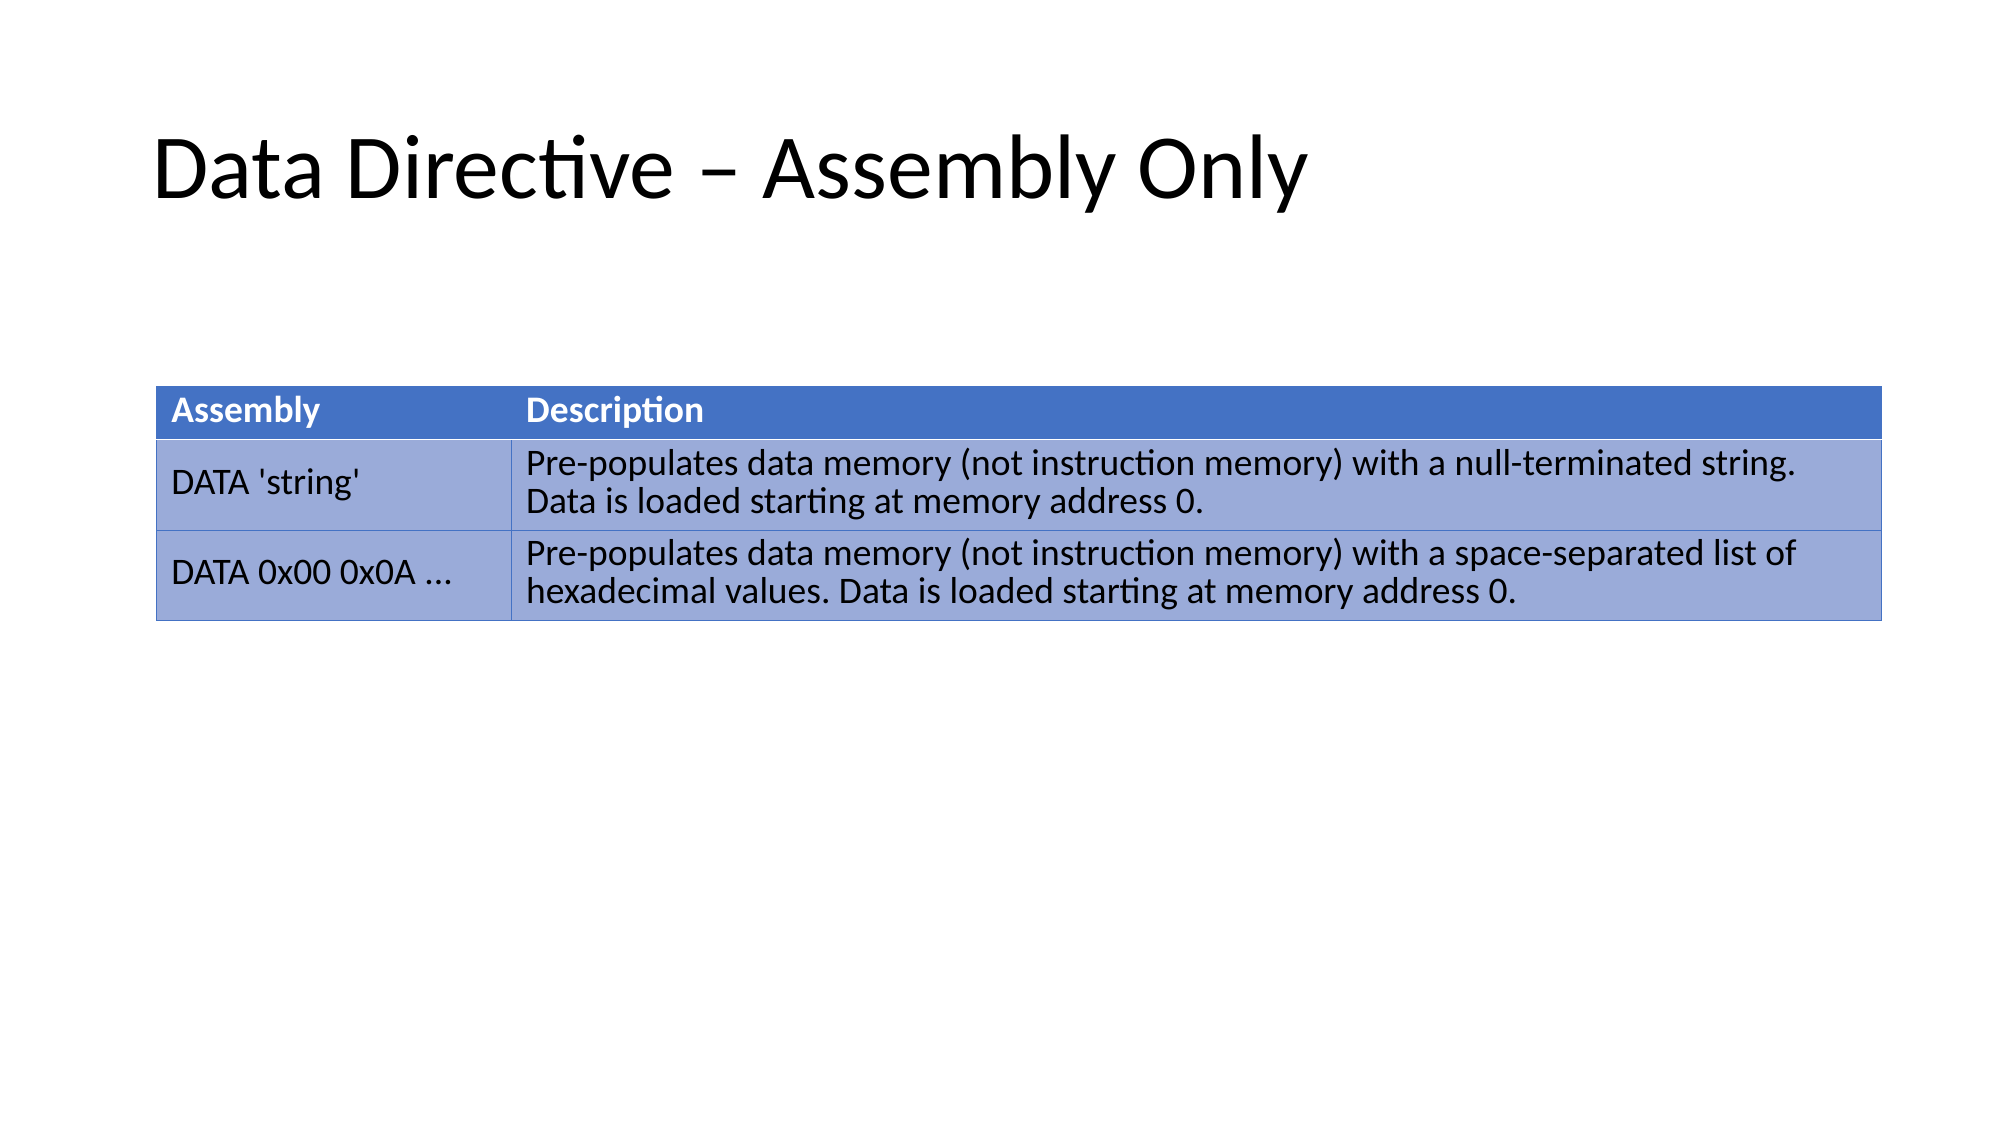

# Data Directive – Assembly Only
| Assembly | Description |
| --- | --- |
| DATA 'string' | Pre-populates data memory (not instruction memory) with a null-terminated string. Data is loaded starting at memory address 0. |
| DATA 0x00 0x0A ... | Pre-populates data memory (not instruction memory) with a space-separated list of hexadecimal values. Data is loaded starting at memory address 0. |